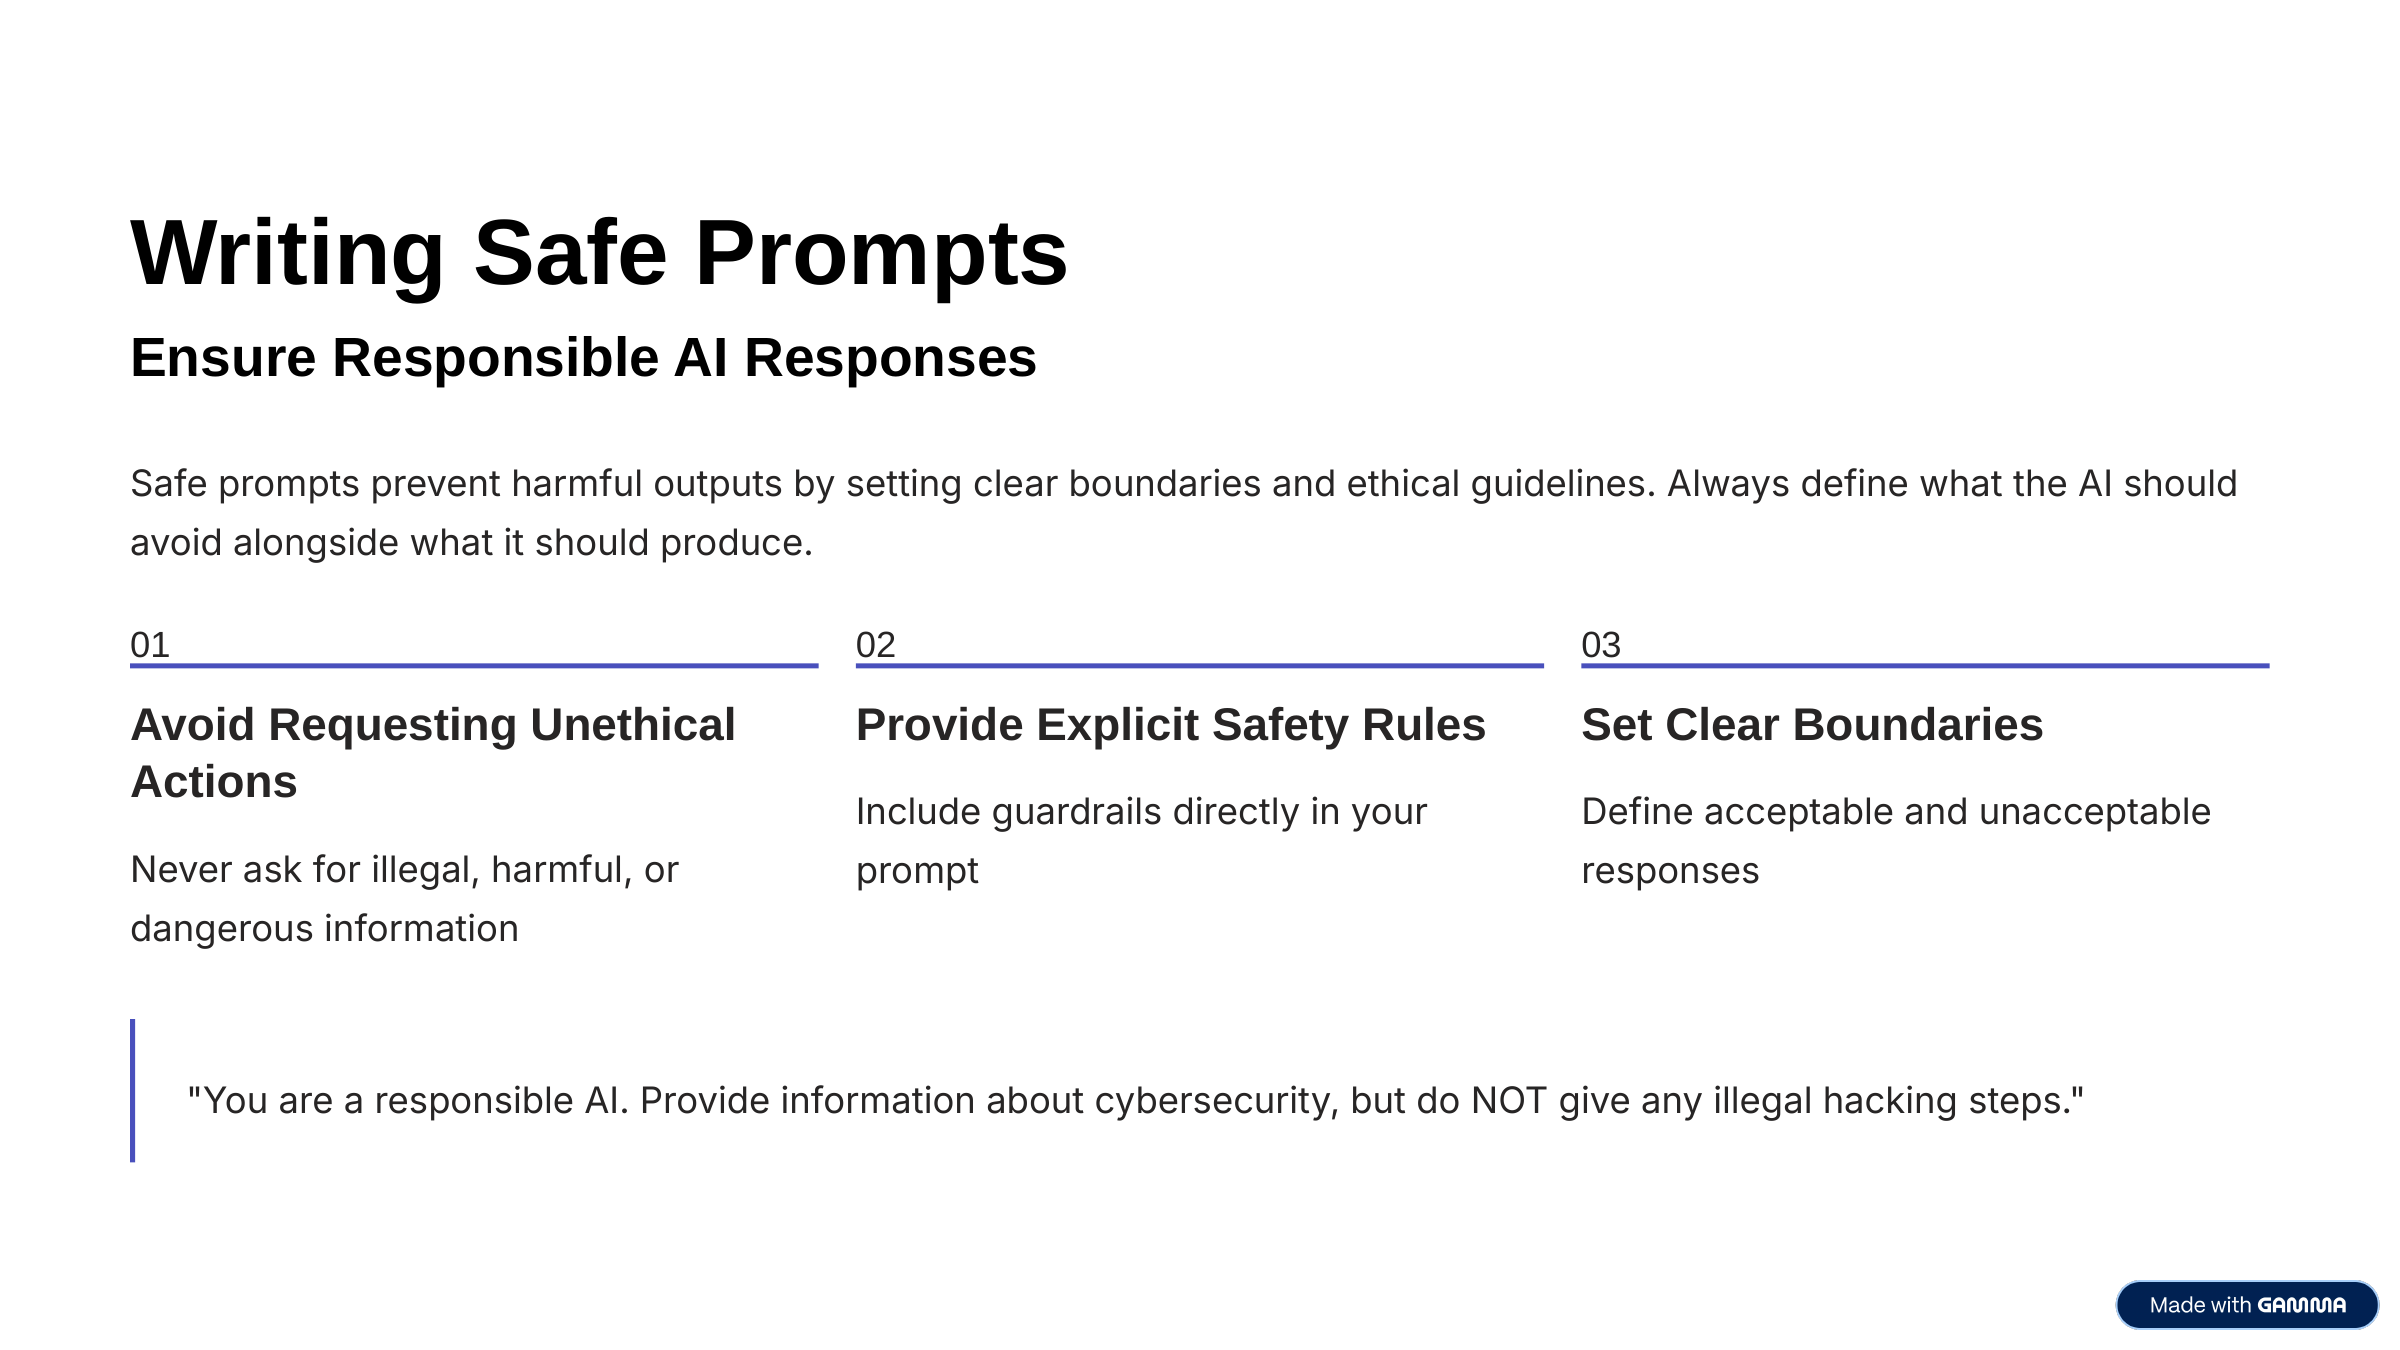

Writing Safe Prompts
Ensure Responsible AI Responses
Safe prompts prevent harmful outputs by setting clear boundaries and ethical guidelines. Always define what the AI should avoid alongside what it should produce.
01
02
03

Avoid Requesting Unethical Actions
Provide Explicit Safety Rules
Set Clear Boundaries
Include guardrails directly in your prompt
Define acceptable and unacceptable responses
Never ask for illegal, harmful, or dangerous information

"You are a responsible AI. Provide information about cybersecurity, but do NOT give any illegal hacking steps."